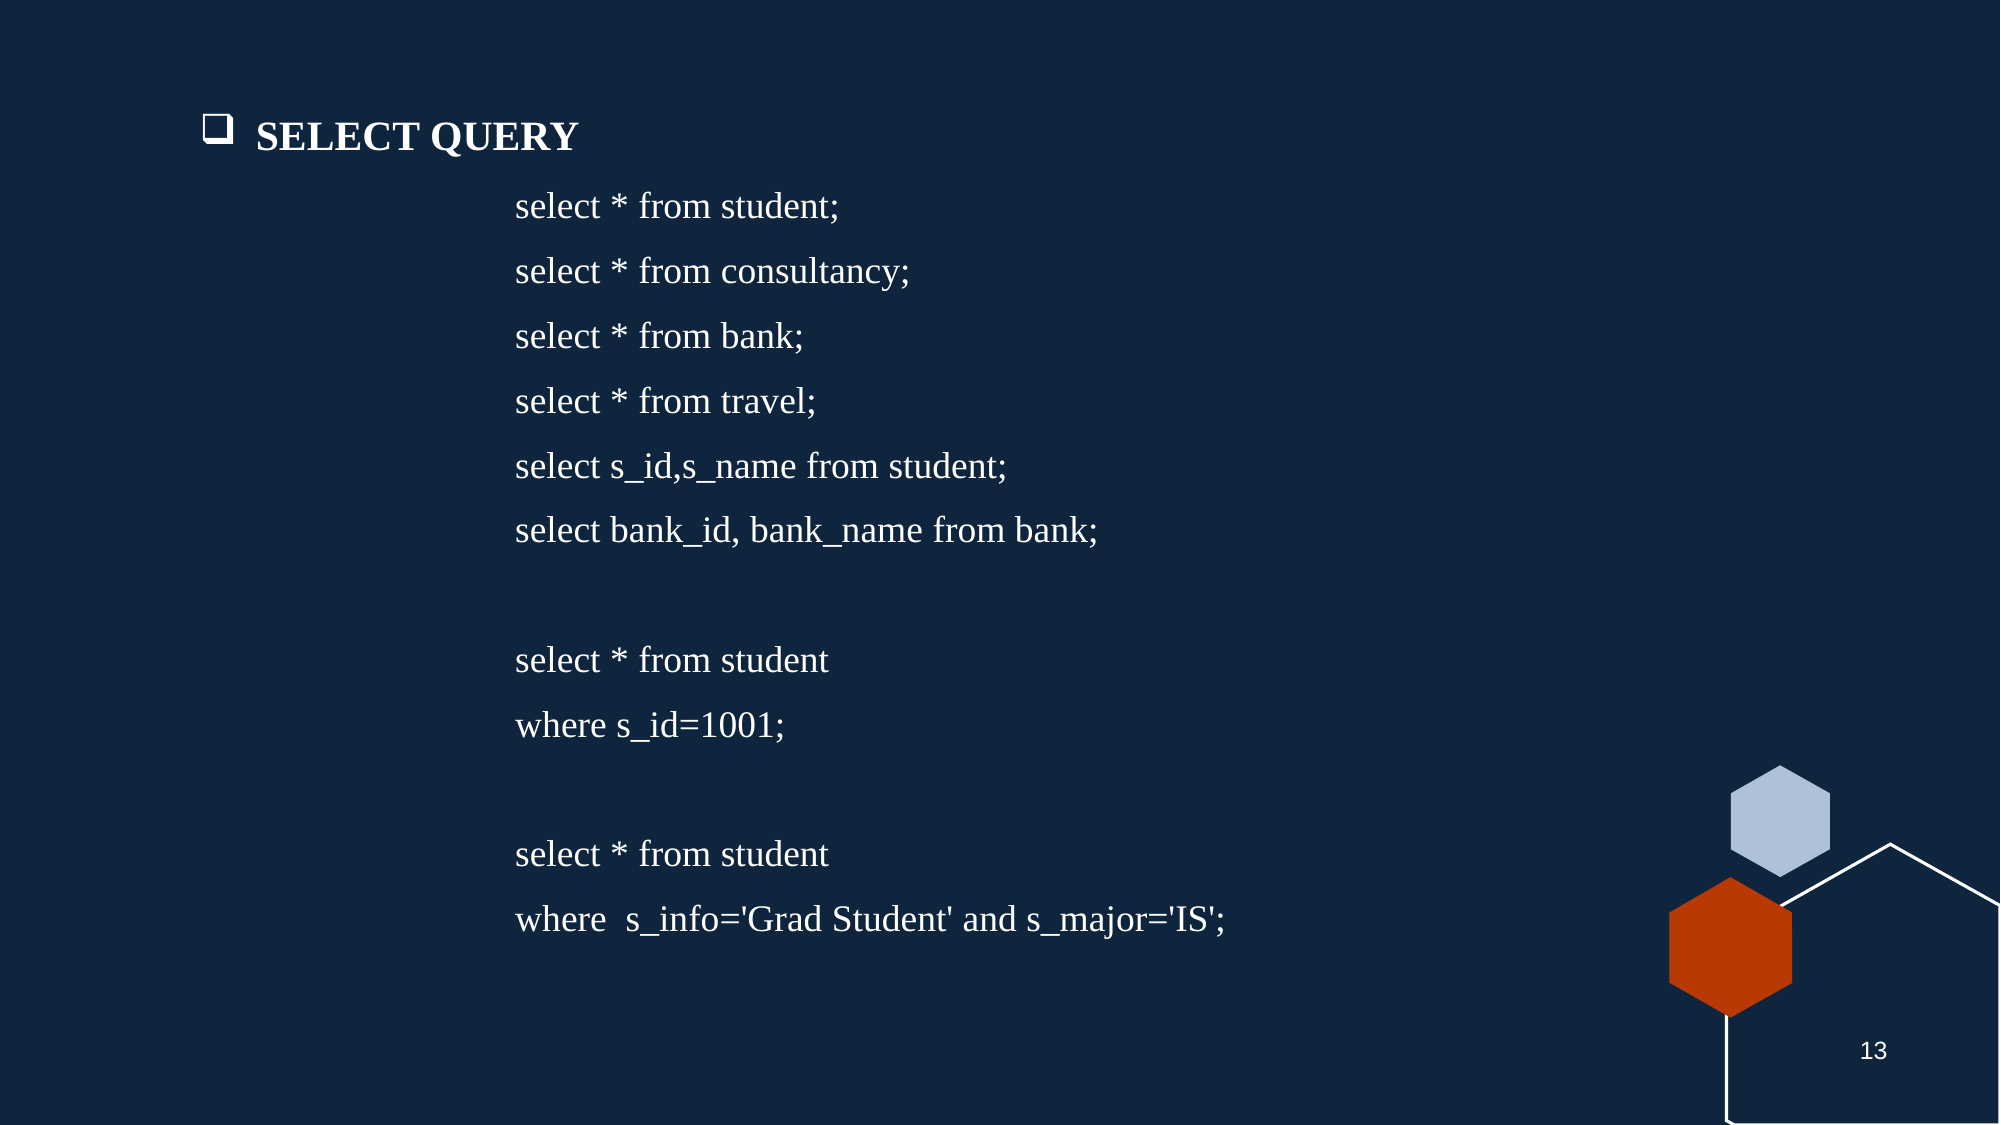

SELECT QUERY
select * from student;
select * from consultancy;
select * from bank;
select * from travel;
select s_id,s_name from student;
select bank_id, bank_name from bank;

select * from student
where s_id=1001;

select * from student
where  s_info='Grad Student' and s_major='IS';
13